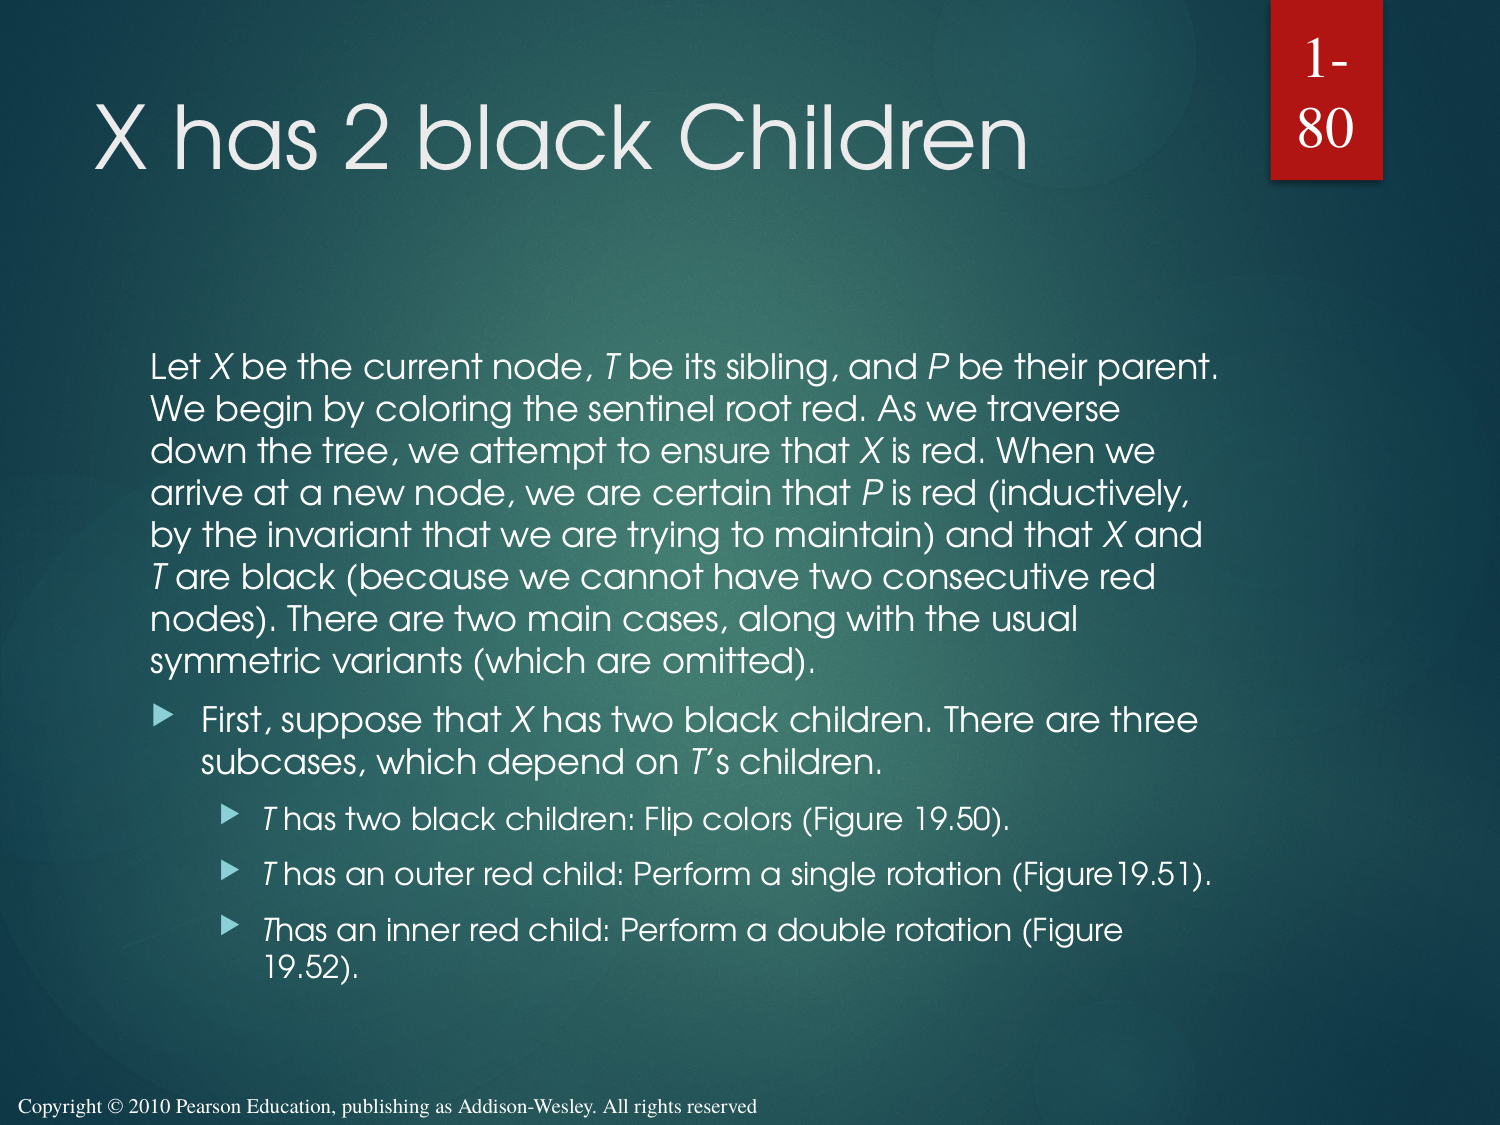

1-80
# X has 2 black Children
Let X be the current node, T be its sibling, and P be their parent. We begin by coloring the sentinel root red. As we traverse down the tree, we attempt to ensure that X is red. When we arrive at a new node, we are certain that P is red (inductively, by the invariant that we are trying to maintain) and that X and T are black (because we cannot have two consecutive red nodes). There are two main cases, along with the usual symmetric variants (which are omitted).
First, suppose that X has two black children. There are three subcases, which depend on T’s children.
T has two black children: Flip colors (Figure 19.50).
T has an outer red child: Perform a single rotation (Figure19.51).
Thas an inner red child: Perform a double rotation (Figure 19.52).